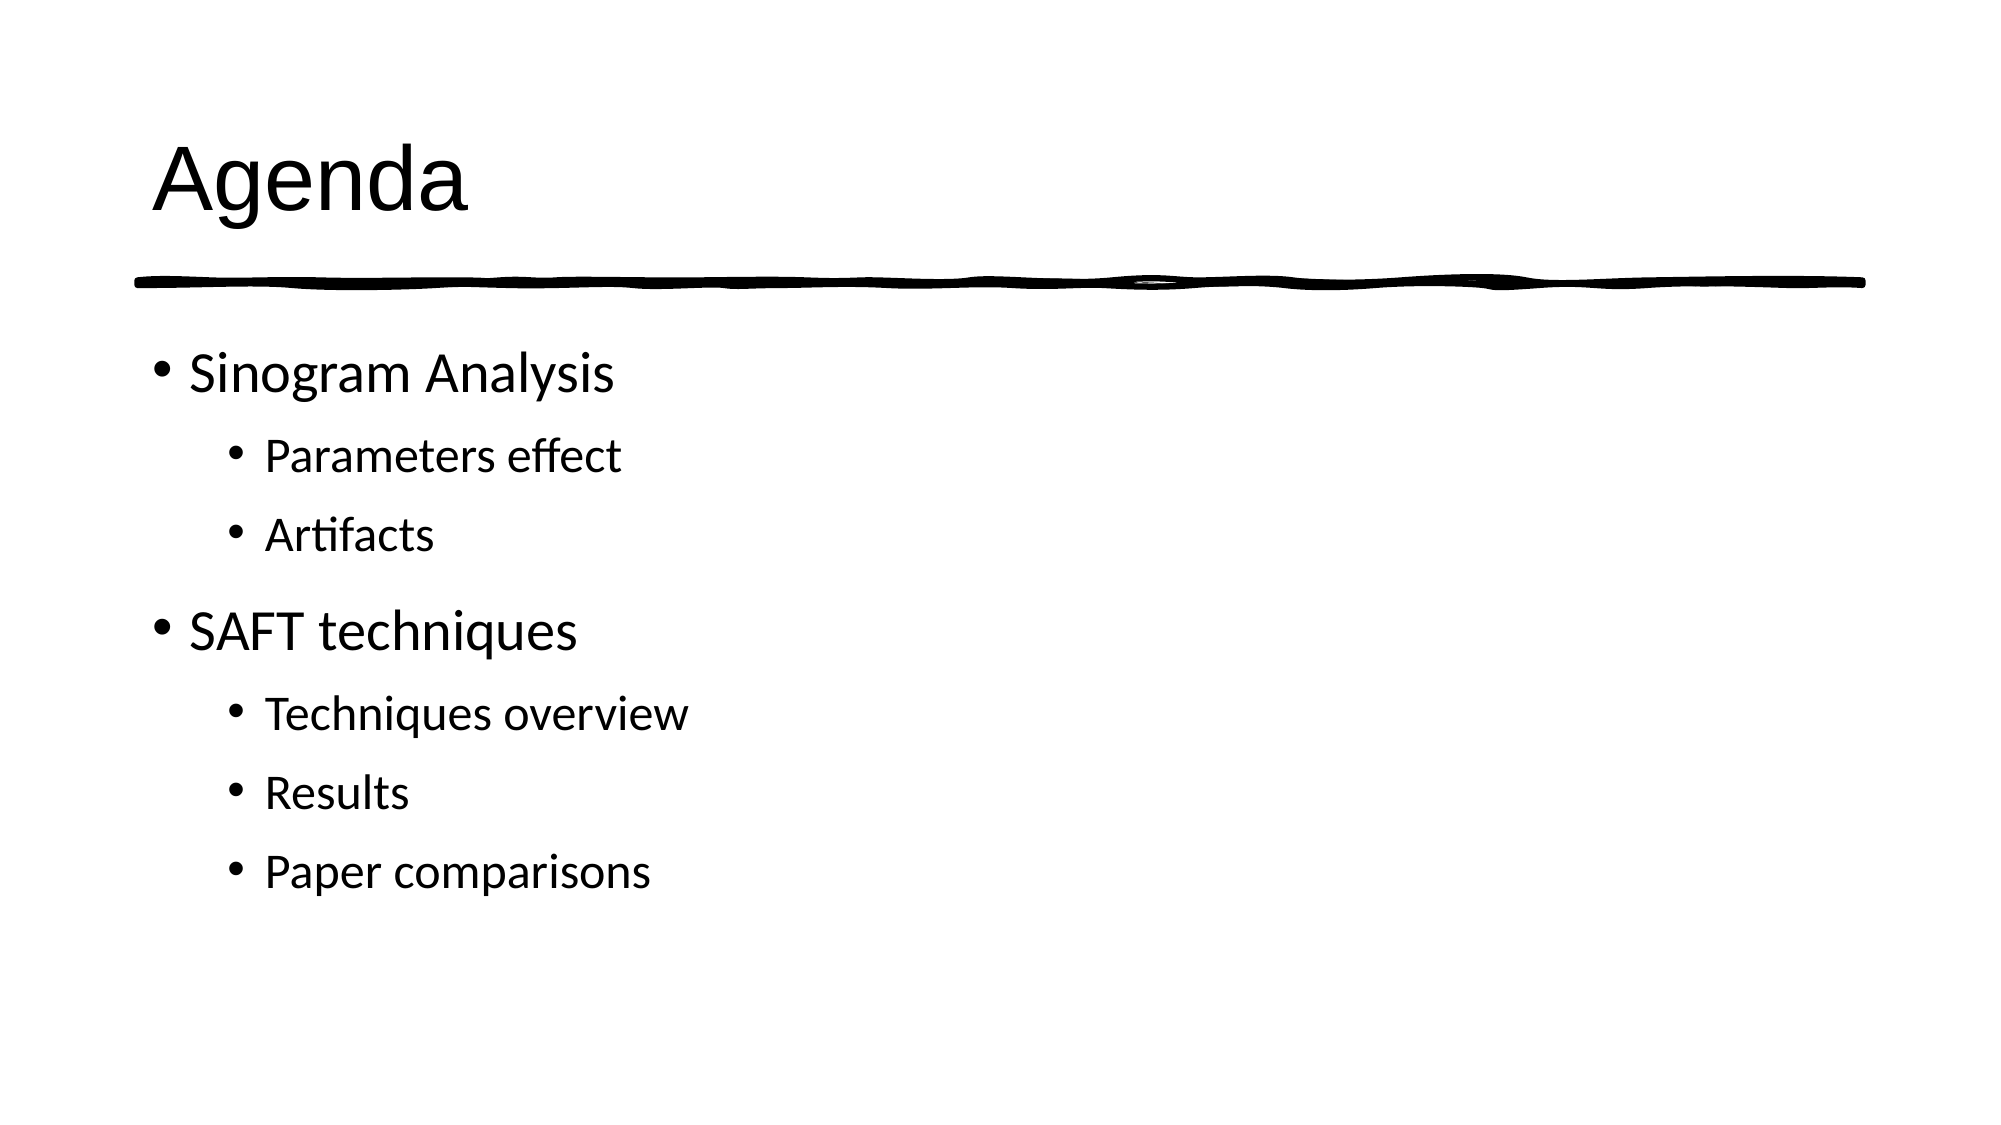

# Agenda
Sinogram Analysis
Parameters effect
Artifacts
SAFT techniques
Techniques overview
Results
Paper comparisons